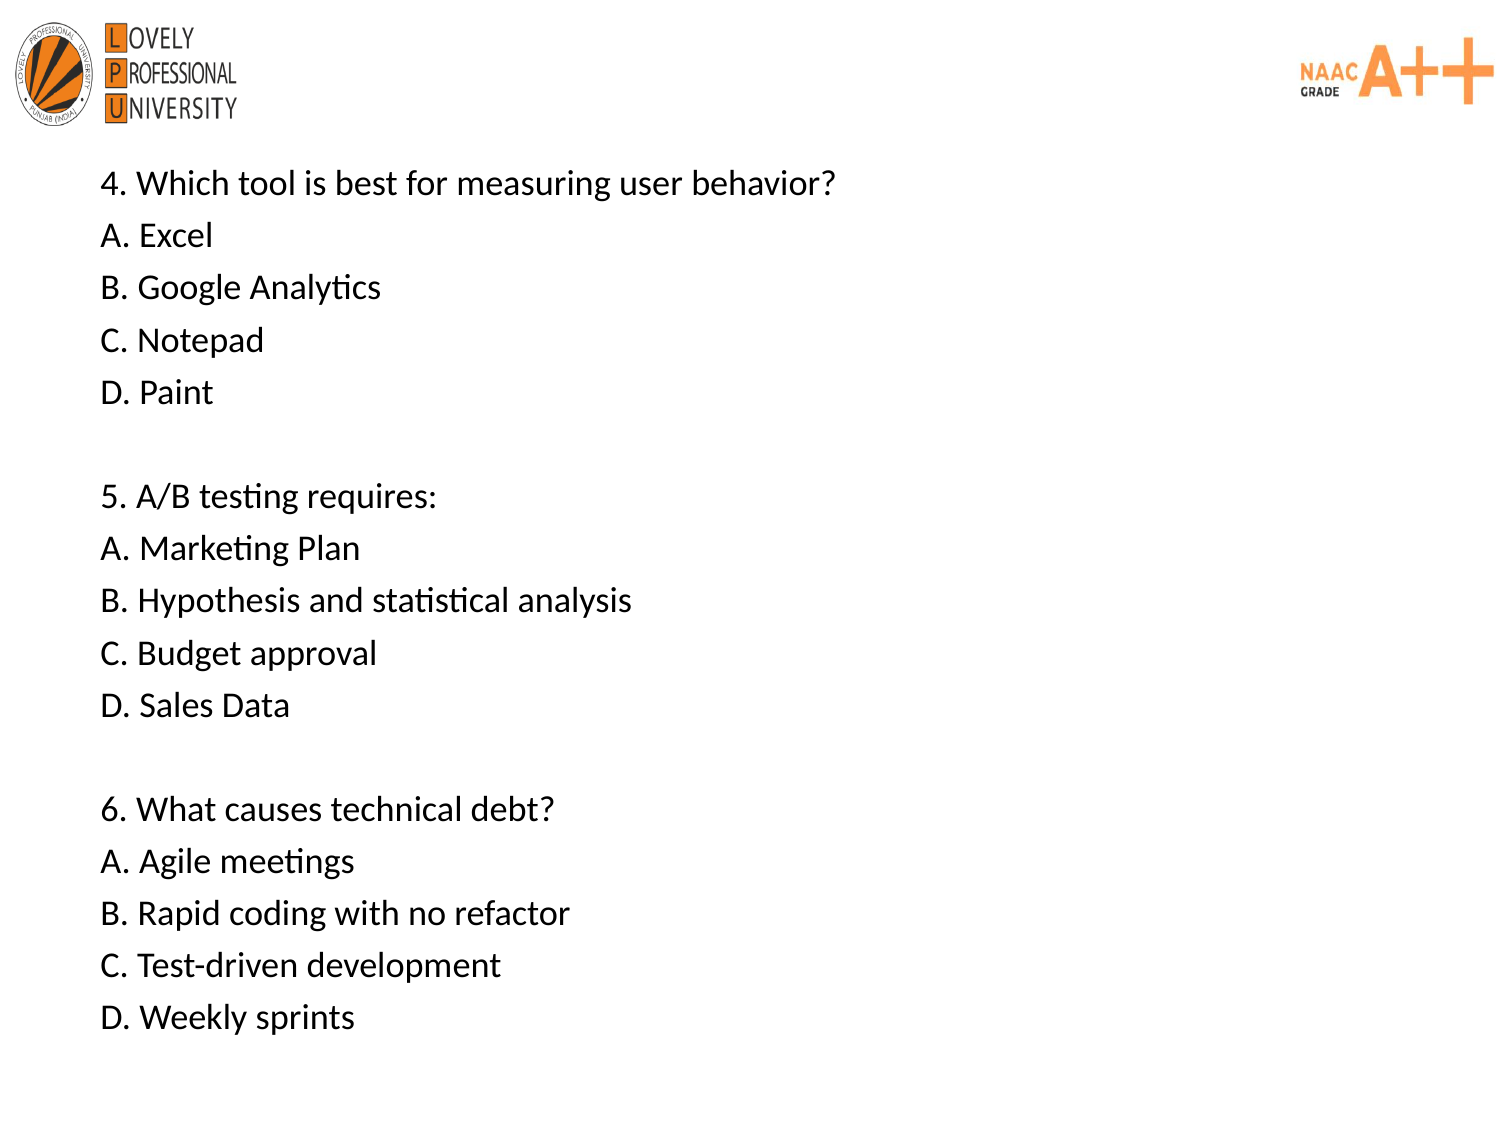

4. Which tool is best for measuring user behavior?
A. Excel
B. Google Analytics
C. Notepad
D. Paint

5. A/B testing requires:
A. Marketing Plan
B. Hypothesis and statistical analysis
C. Budget approval
D. Sales Data

6. What causes technical debt?
A. Agile meetings
B. Rapid coding with no refactor
C. Test-driven development
D. Weekly sprints